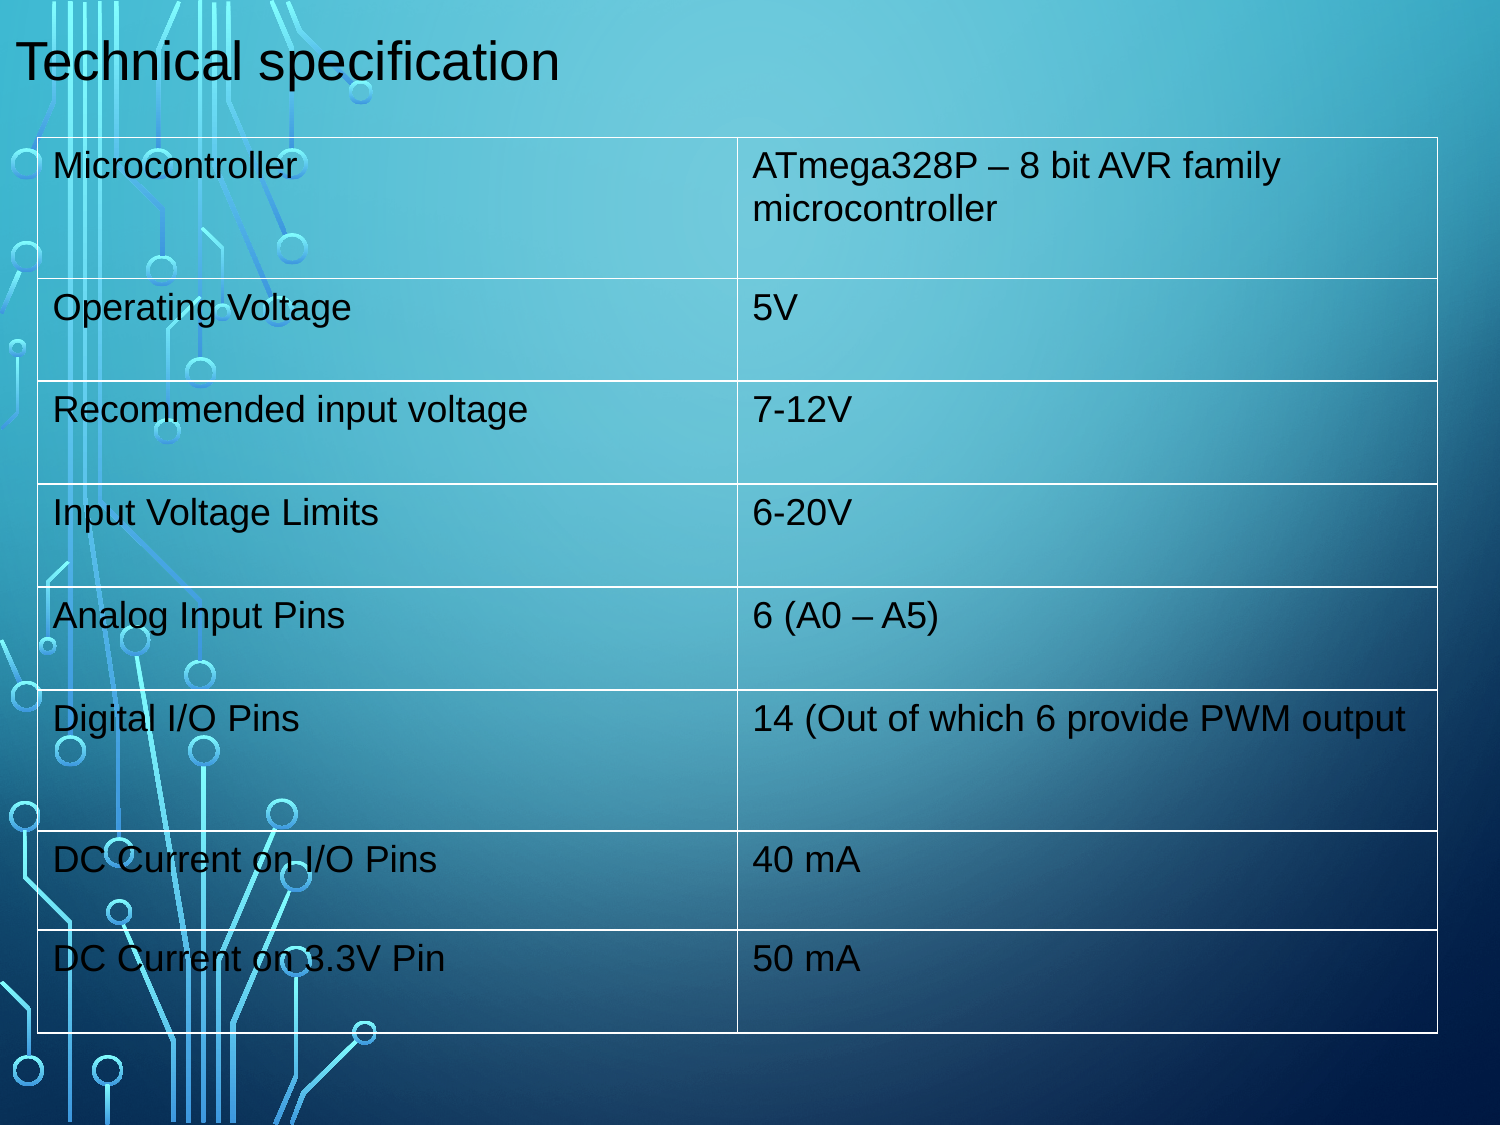

# Technical specification
| Microcontroller | ATmega328P – 8 bit AVR family microcontroller |
| --- | --- |
| Operating Voltage | 5V |
| Recommended input voltage | 7-12V |
| Input Voltage Limits | 6-20V |
| Analog Input Pins | 6 (A0 – A5) |
| Digital I/O Pins | 14 (Out of which 6 provide PWM output |
| DC Current on I/O Pins | 40 mA |
| DC Current on 3.3V Pin | 50 mA |